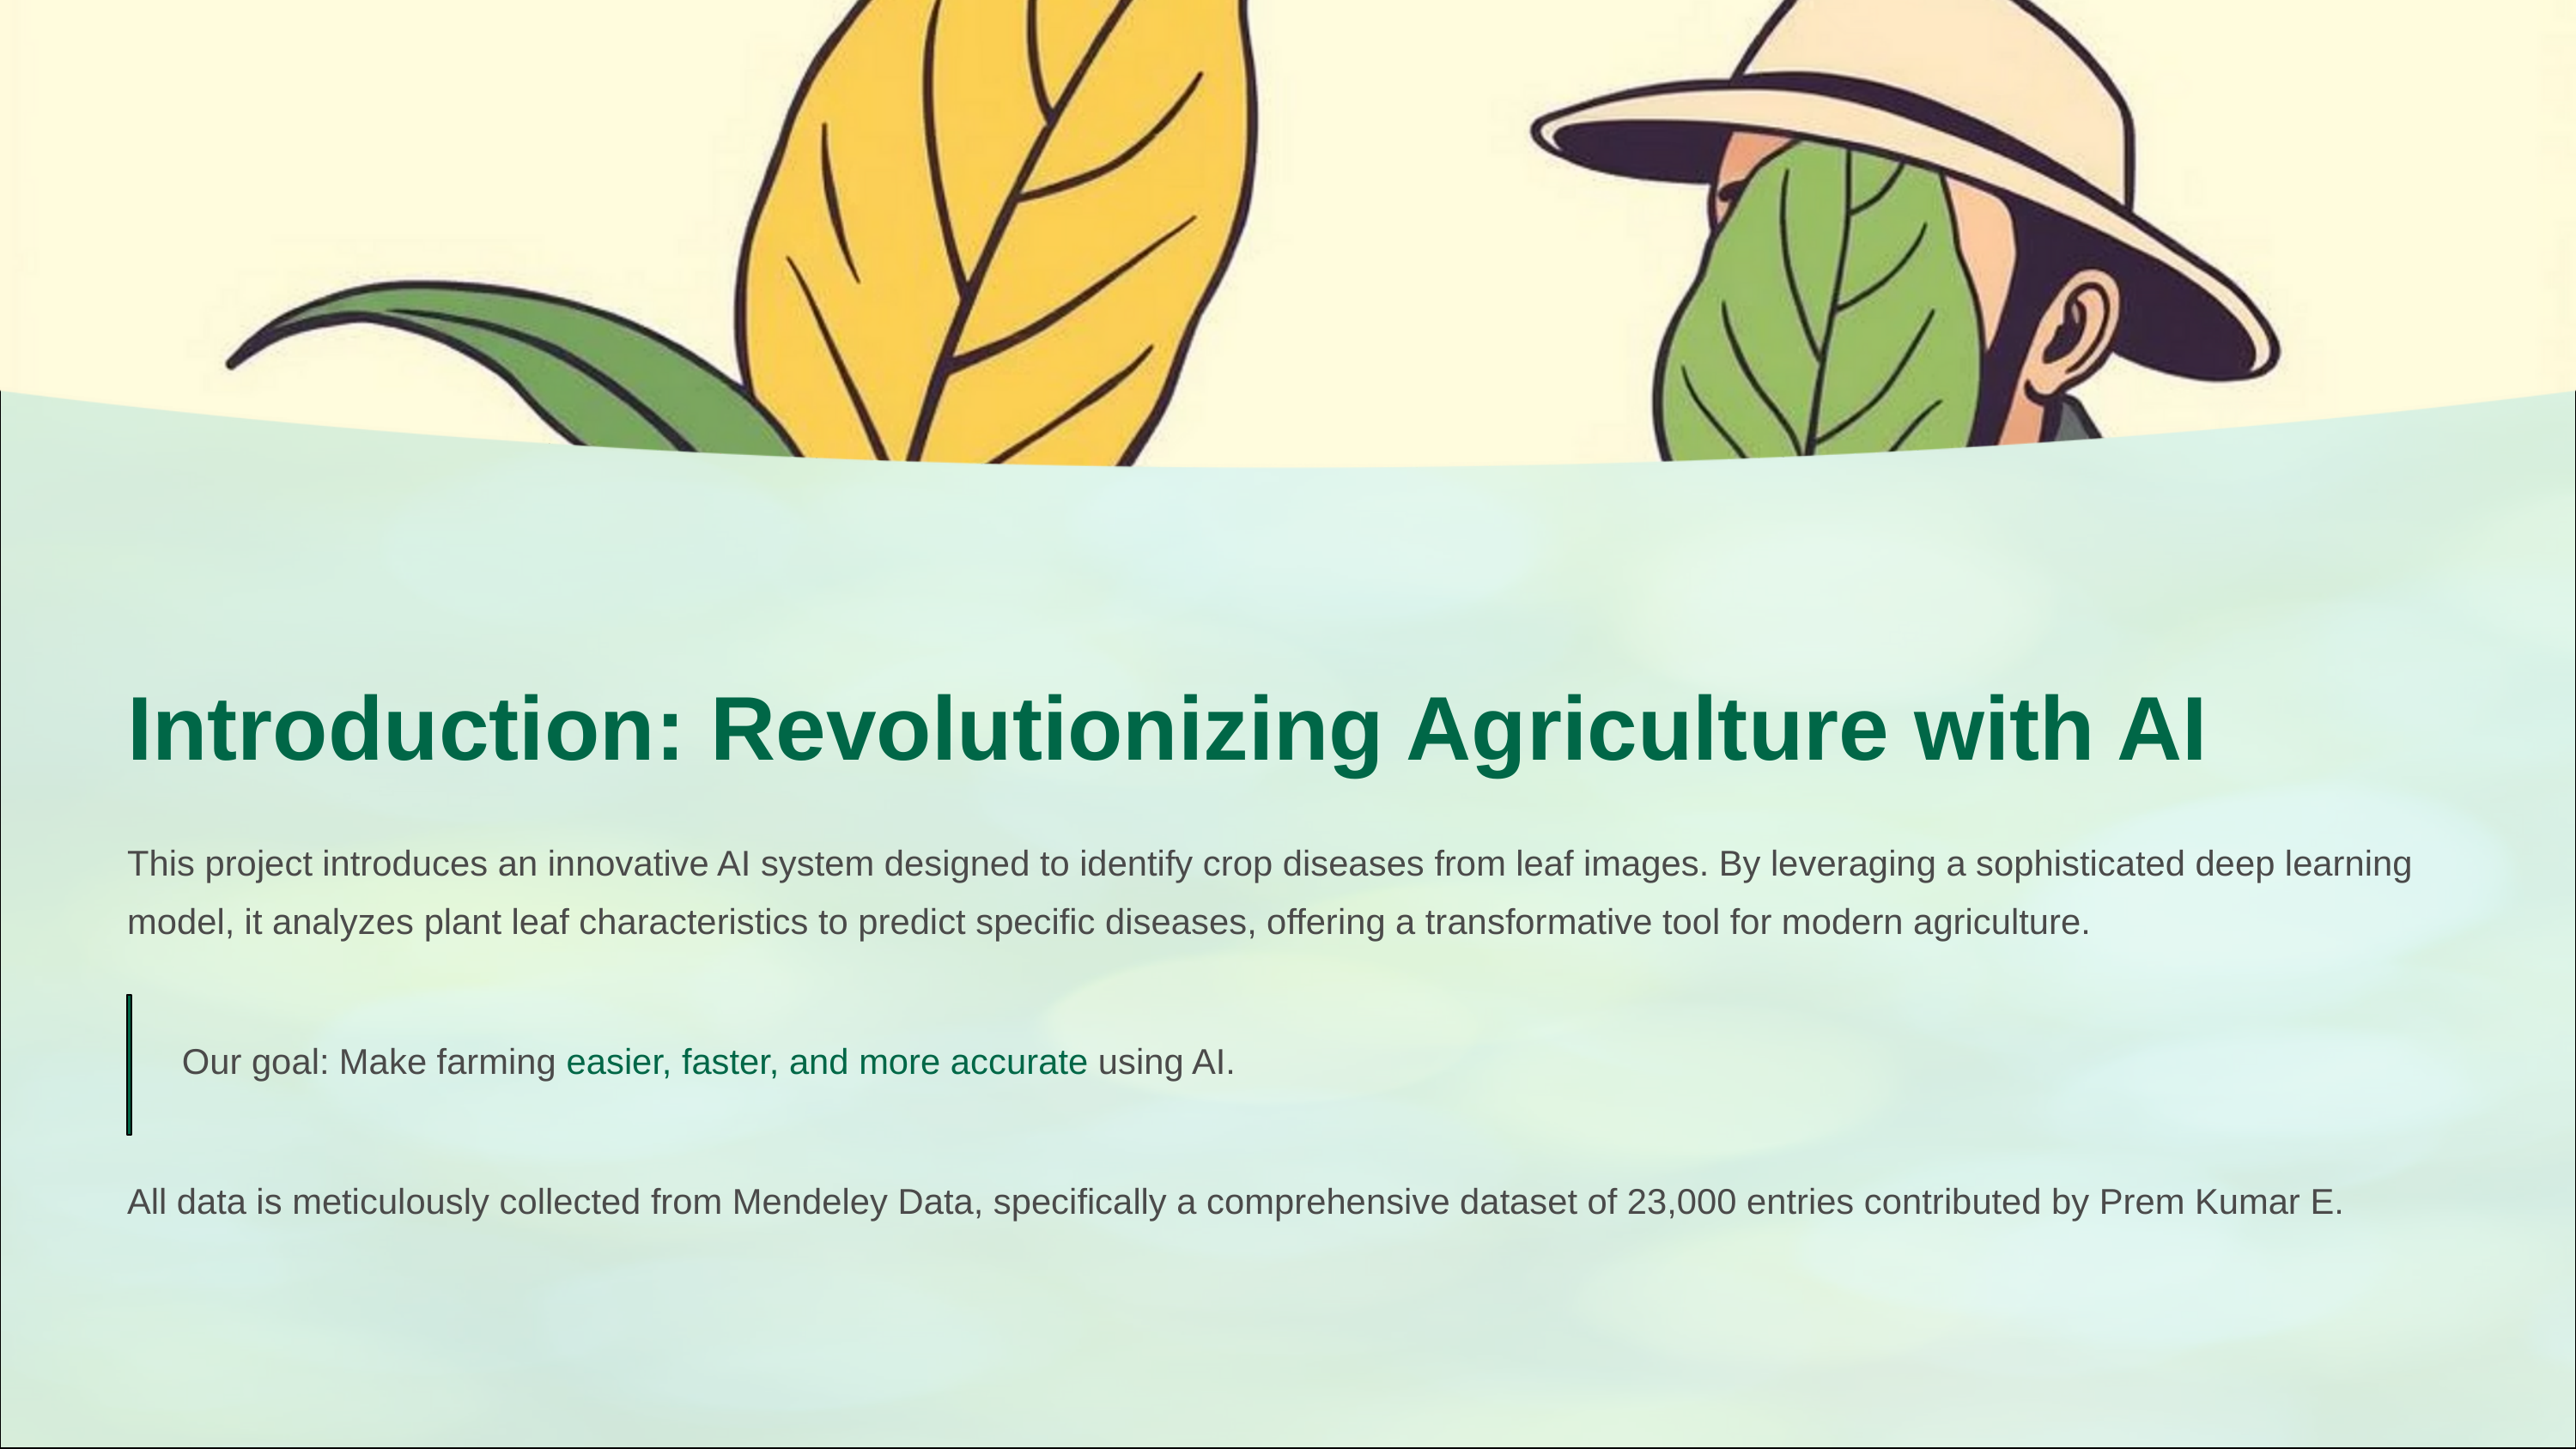

Introduction: Revolutionizing Agriculture with AI
This project introduces an innovative AI system designed to identify crop diseases from leaf images. By leveraging a sophisticated deep learning model, it analyzes plant leaf characteristics to predict specific diseases, offering a transformative tool for modern agriculture.

Our goal: Make farming easier, faster, and more accurate using AI.
All data is meticulously collected from Mendeley Data, specifically a comprehensive dataset of 23,000 entries contributed by Prem Kumar E.